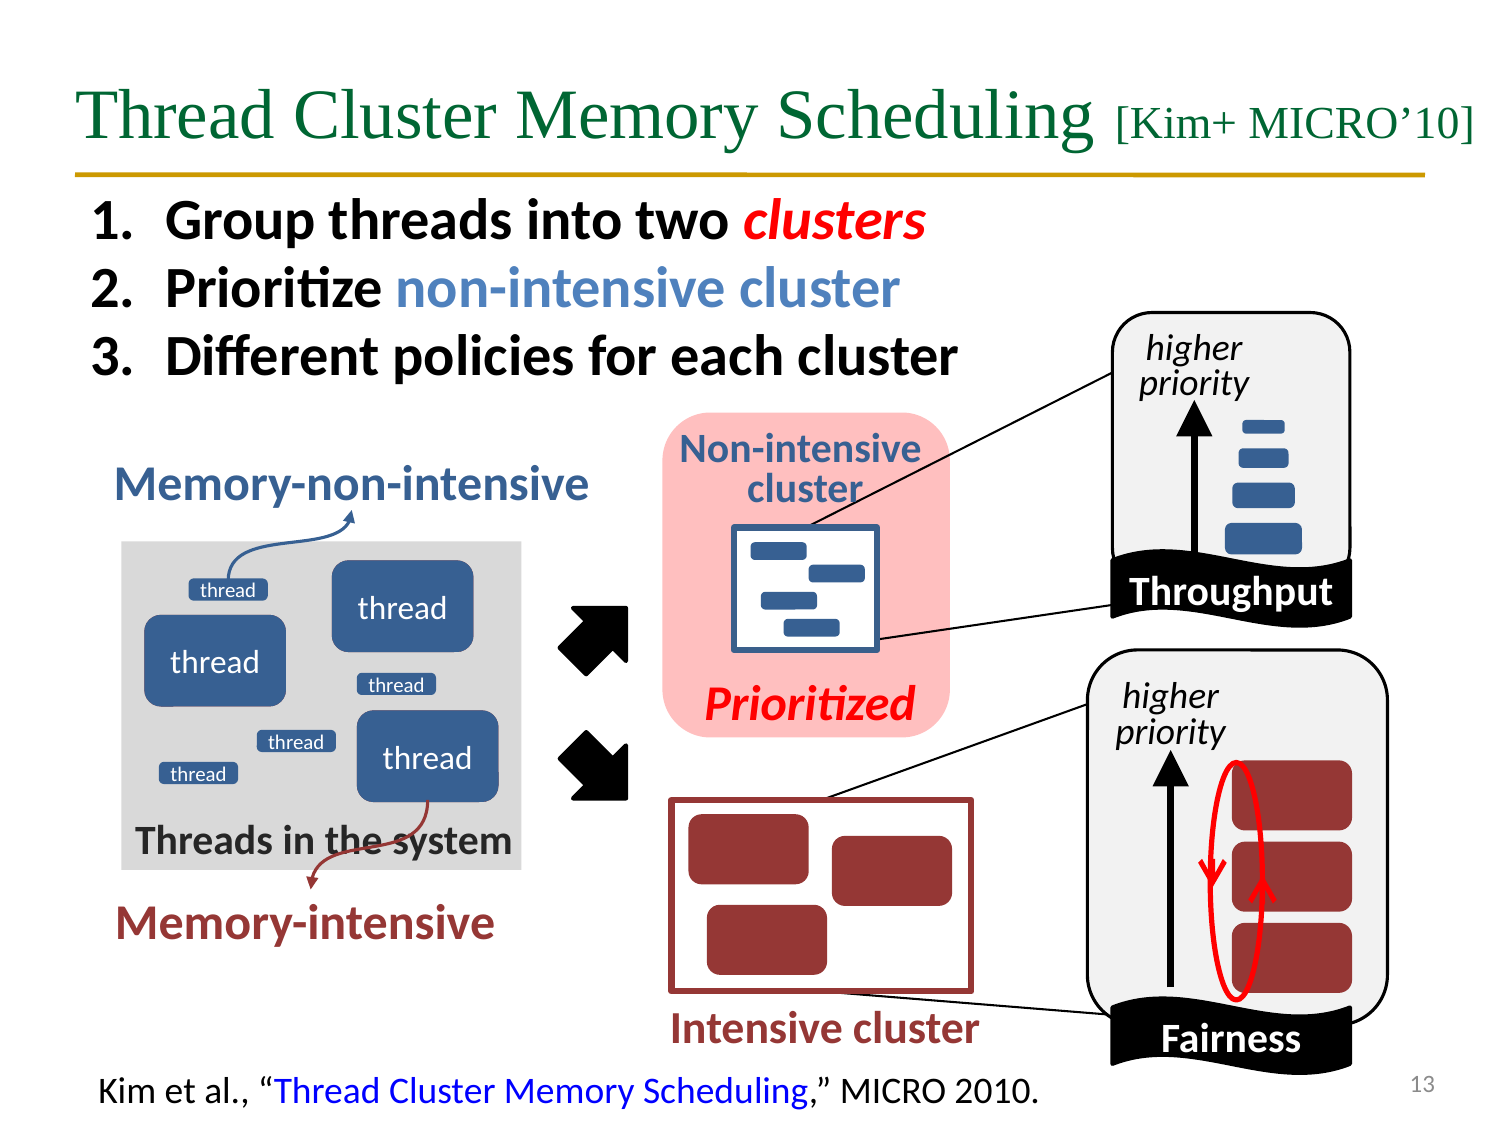

# Thread Cluster Memory Scheduling [Kim+ MICRO’10]
Group threads into two clusters
Prioritize non-intensive cluster
Different policies for each cluster

higher
priority

Non-intensive
cluster
Memory-non-intensive

Throughput
thread
thread
thread

thread
thread

higher
priority
Prioritized
thread
thread
thread
thread

thread

Threads in the system

Memory-intensive

Fairness
Intensive cluster
13
Kim et al., “Thread Cluster Memory Scheduling,” MICRO 2010.